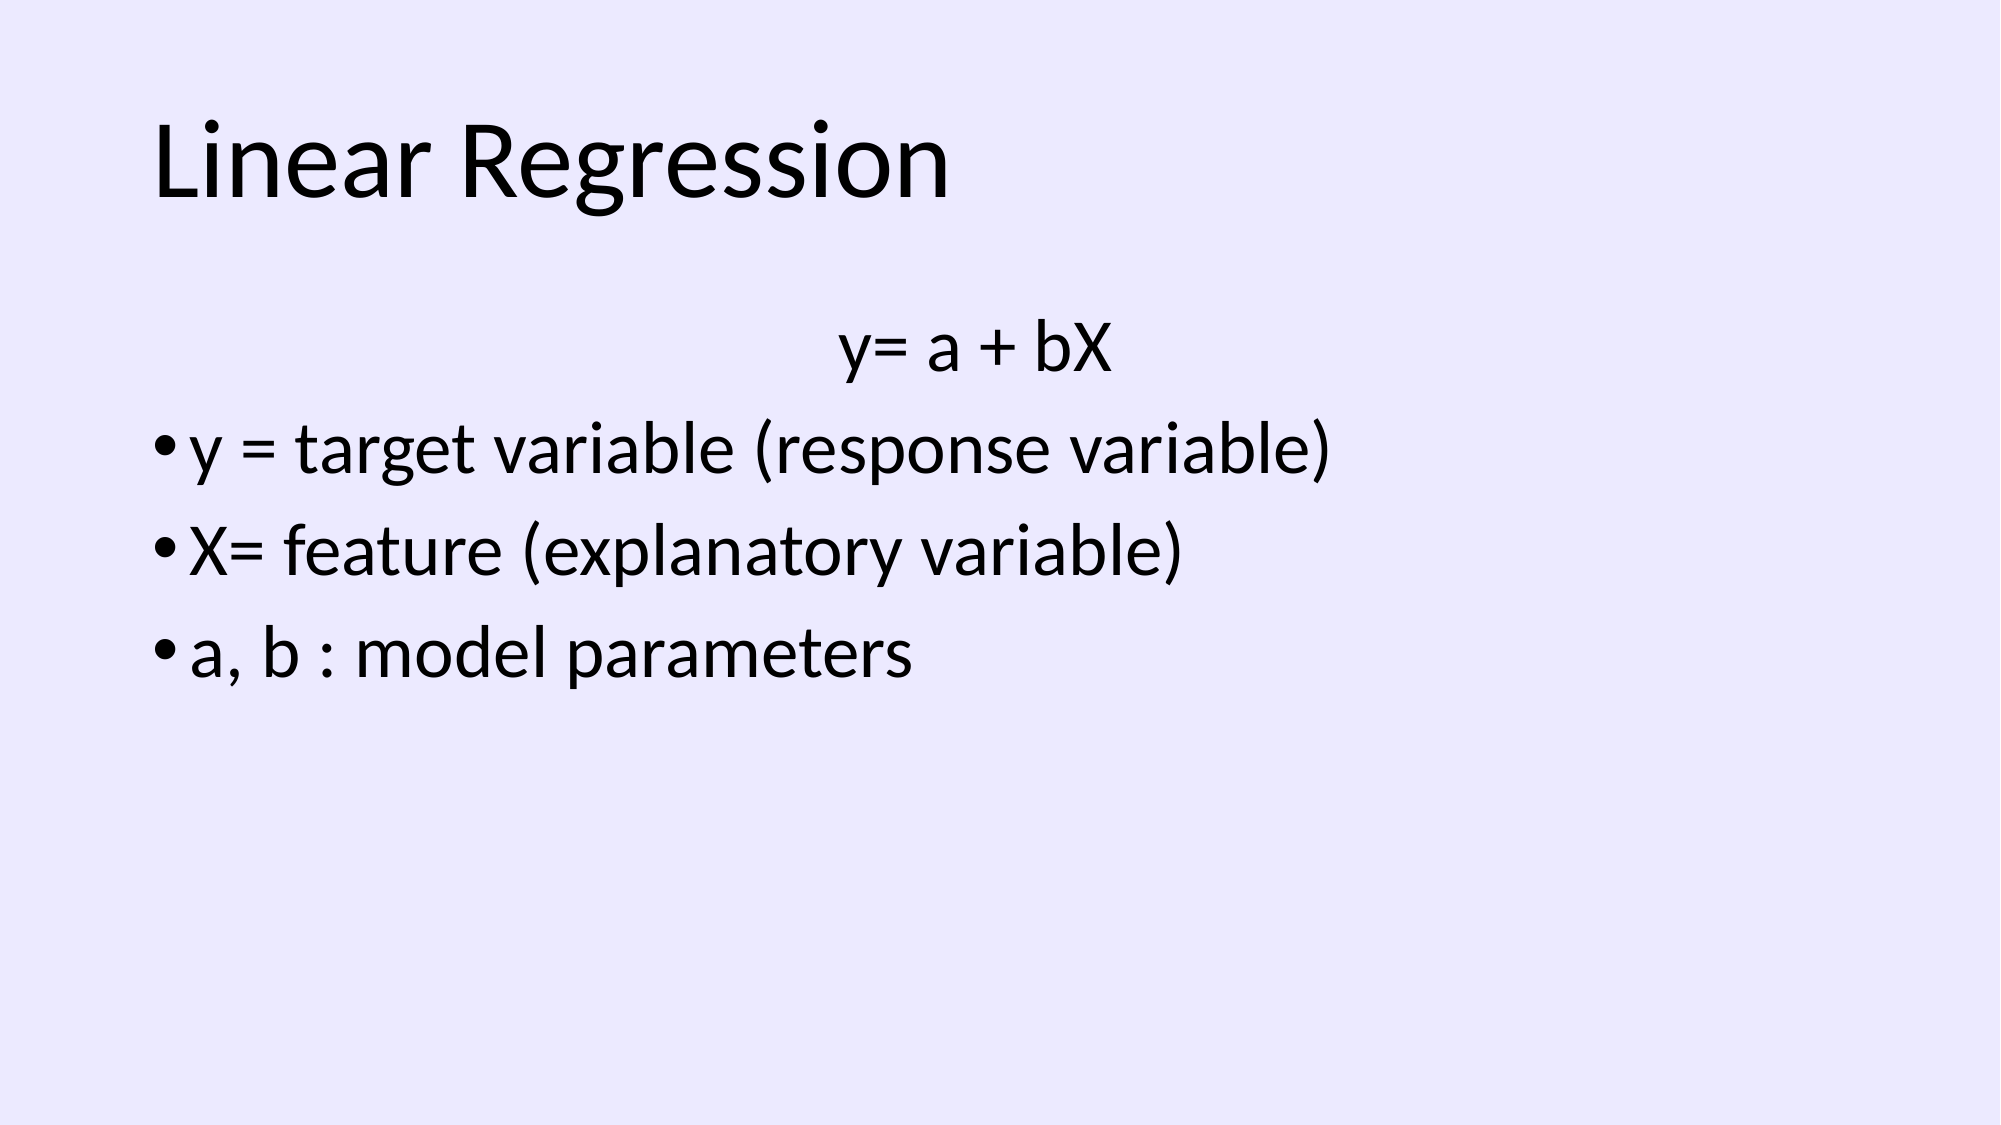

# Linear Regression
y= a + bX
y = target variable (response variable)
X= feature (explanatory variable)
a, b : model parameters